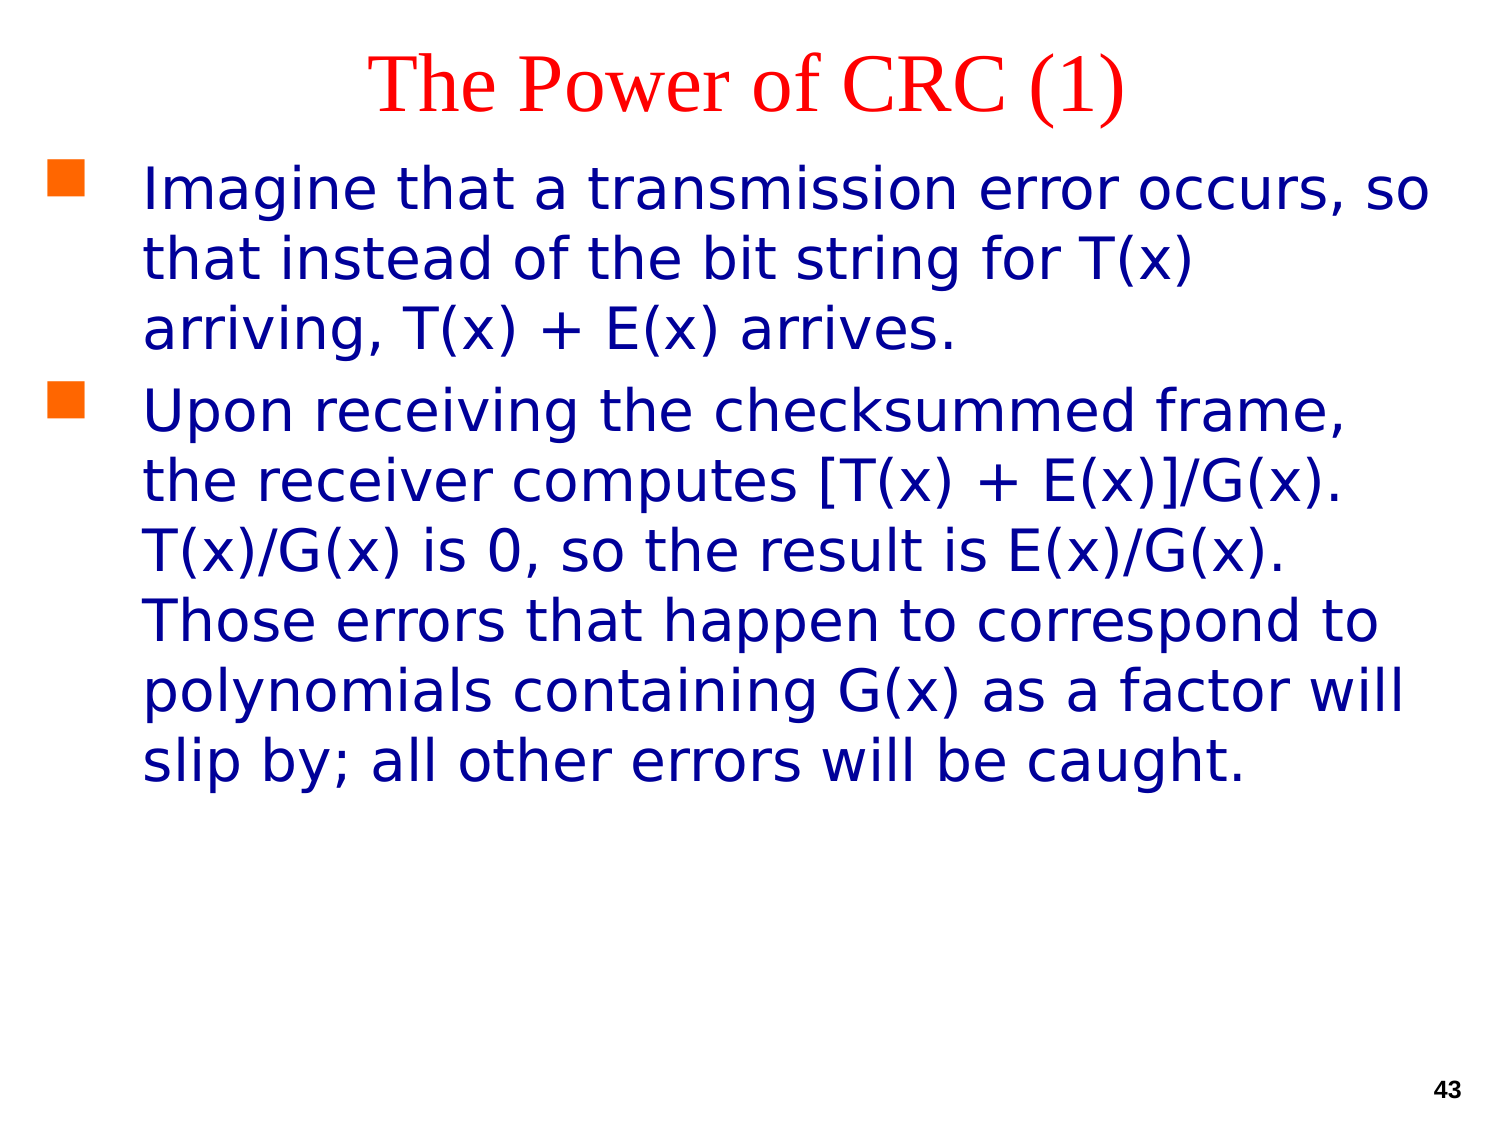

# The Power of CRC (1)
Imagine that a transmission error occurs, so that instead of the bit string for T(x) arriving, T(x) + E(x) arrives.
Upon receiving the checksummed frame, the receiver computes [T(x) + E(x)]/G(x). T(x)/G(x) is 0, so the result is E(x)/G(x). Those errors that happen to correspond to polynomials containing G(x) as a factor will slip by; all other errors will be caught.